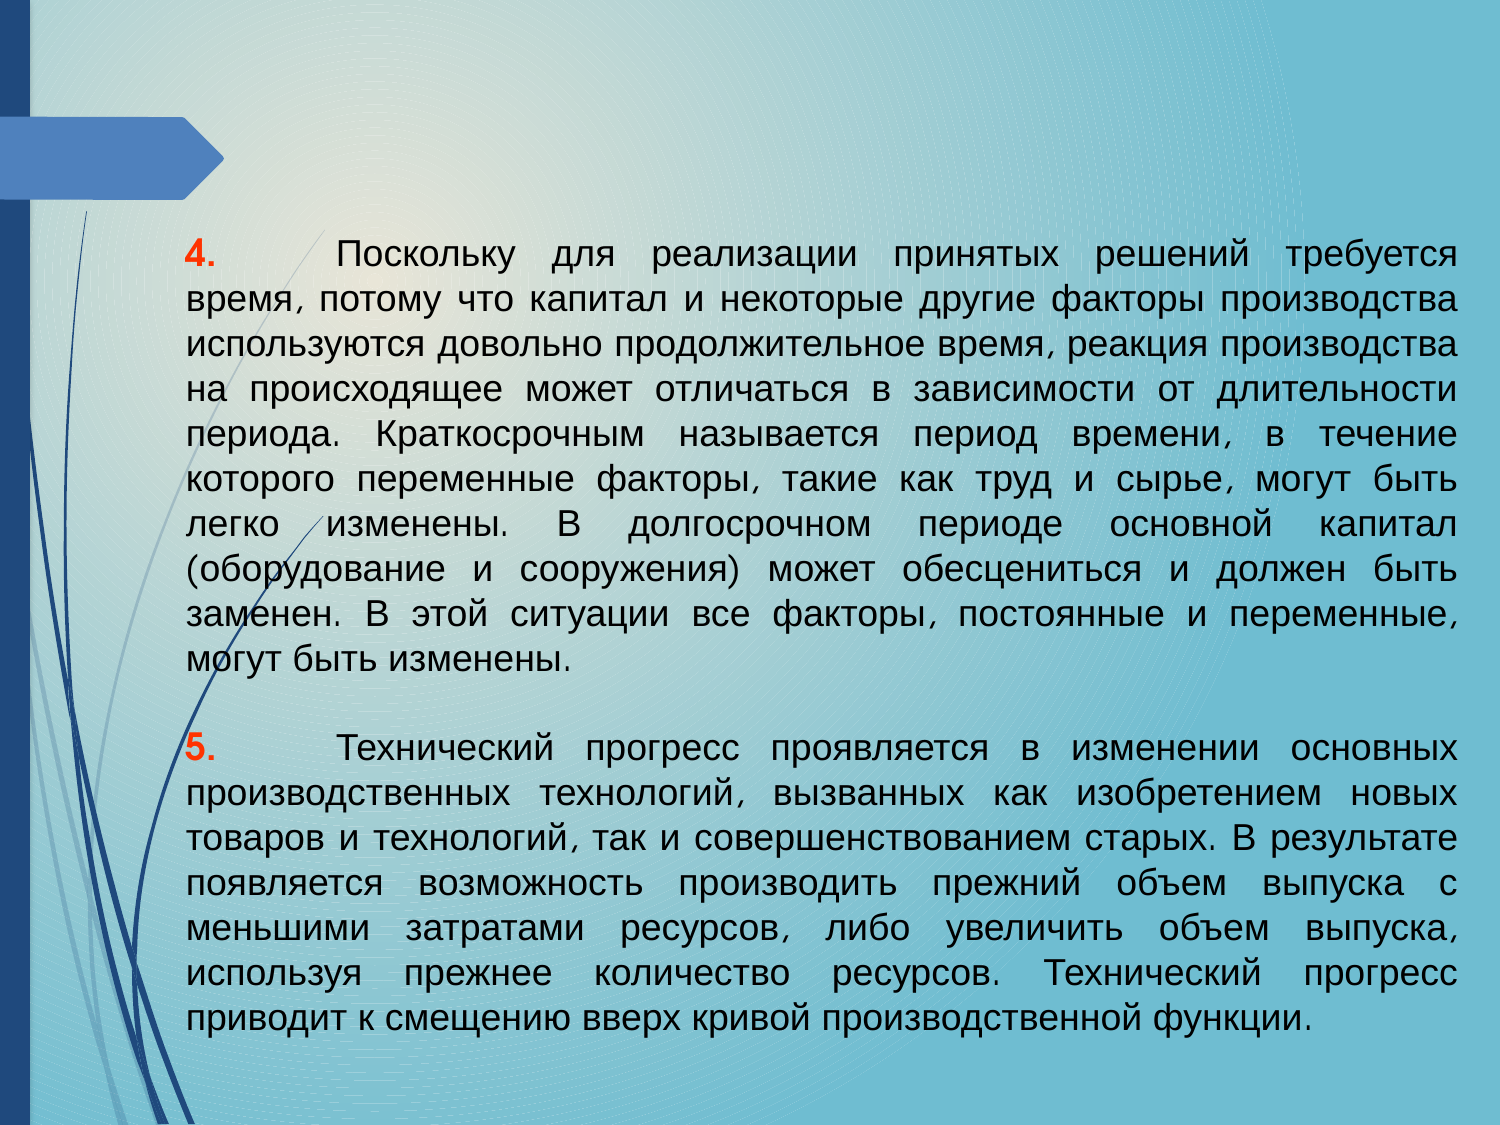

4.	Поскольку для реализации принятых решений требуется время, потому что капитал и некоторые другие факторы производства используются довольно продолжительное время, реакция производства на происходящее может отличаться в зависимости от длительности периода. Краткосрочным называется период времени, в течение которого переменные факторы, такие как труд и сырье, могут быть легко изменены. В долгосрочном периоде основной капитал (оборудование и сооружения) может обесцениться и должен быть заменен. В этой ситуации все факторы, постоянные и переменные, могут быть изменены.

5.	Технический прогресс проявляется в изменении основных производственных технологий, вызванных как изобретением новых товаров и технологий, так и совершенствованием старых. В результате появляется возможность производить прежний объем выпуска с меньшими затратами ресурсов, либо увеличить объем выпуска, используя прежнее количество ресурсов. Технический прогресс приводит к смещению вверх кривой производственной функции.